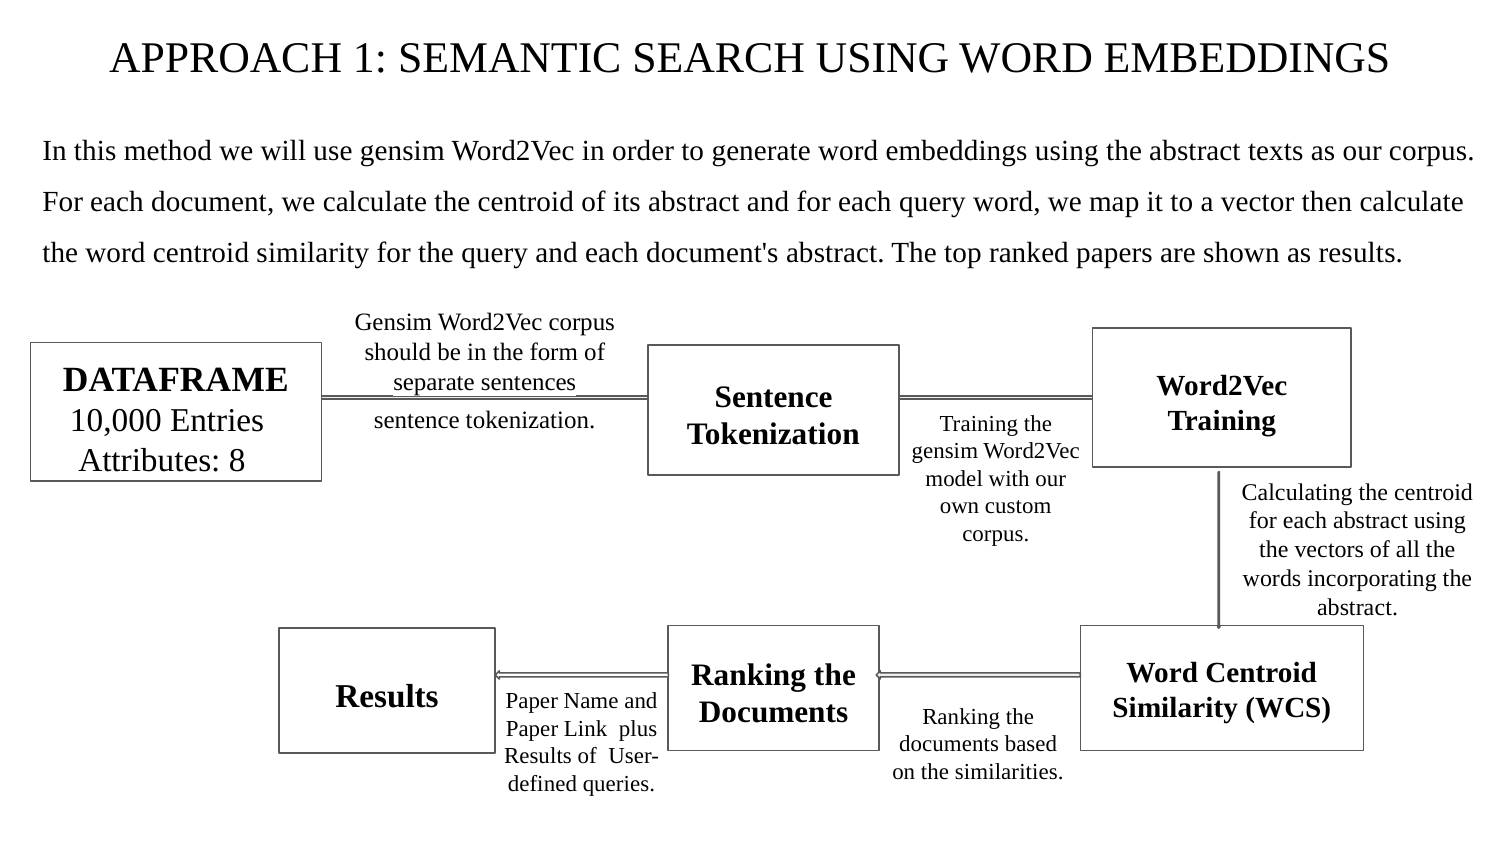

# APPROACH 1: SEMANTIC SEARCH USING WORD EMBEDDINGS
In this method we will use gensim Word2Vec in order to generate word embeddings using the abstract texts as our corpus. For each document, we calculate the centroid of its abstract and for each query word, we map it to a vector then calculate the word centroid similarity for the query and each document's abstract. The top ranked papers are shown as results.
Gensim Word2Vec corpus should be in the form of separate sentences

Word2Vec Training

DATAFRAME
   10,000 Entries
    Attributes: 8

Sentence Tokenization

sentence tokenization.

Training the gensim Word2Vec model with our own custom corpus.

Calculating the centroid for each abstract using the vectors of all the words incorporating the abstract.

Ranking the Documents

Word Centroid Similarity (WCS)

Results

Paper Name and Paper Link  plus Results of  User-defined queries.

Ranking the documents based on the similarities.